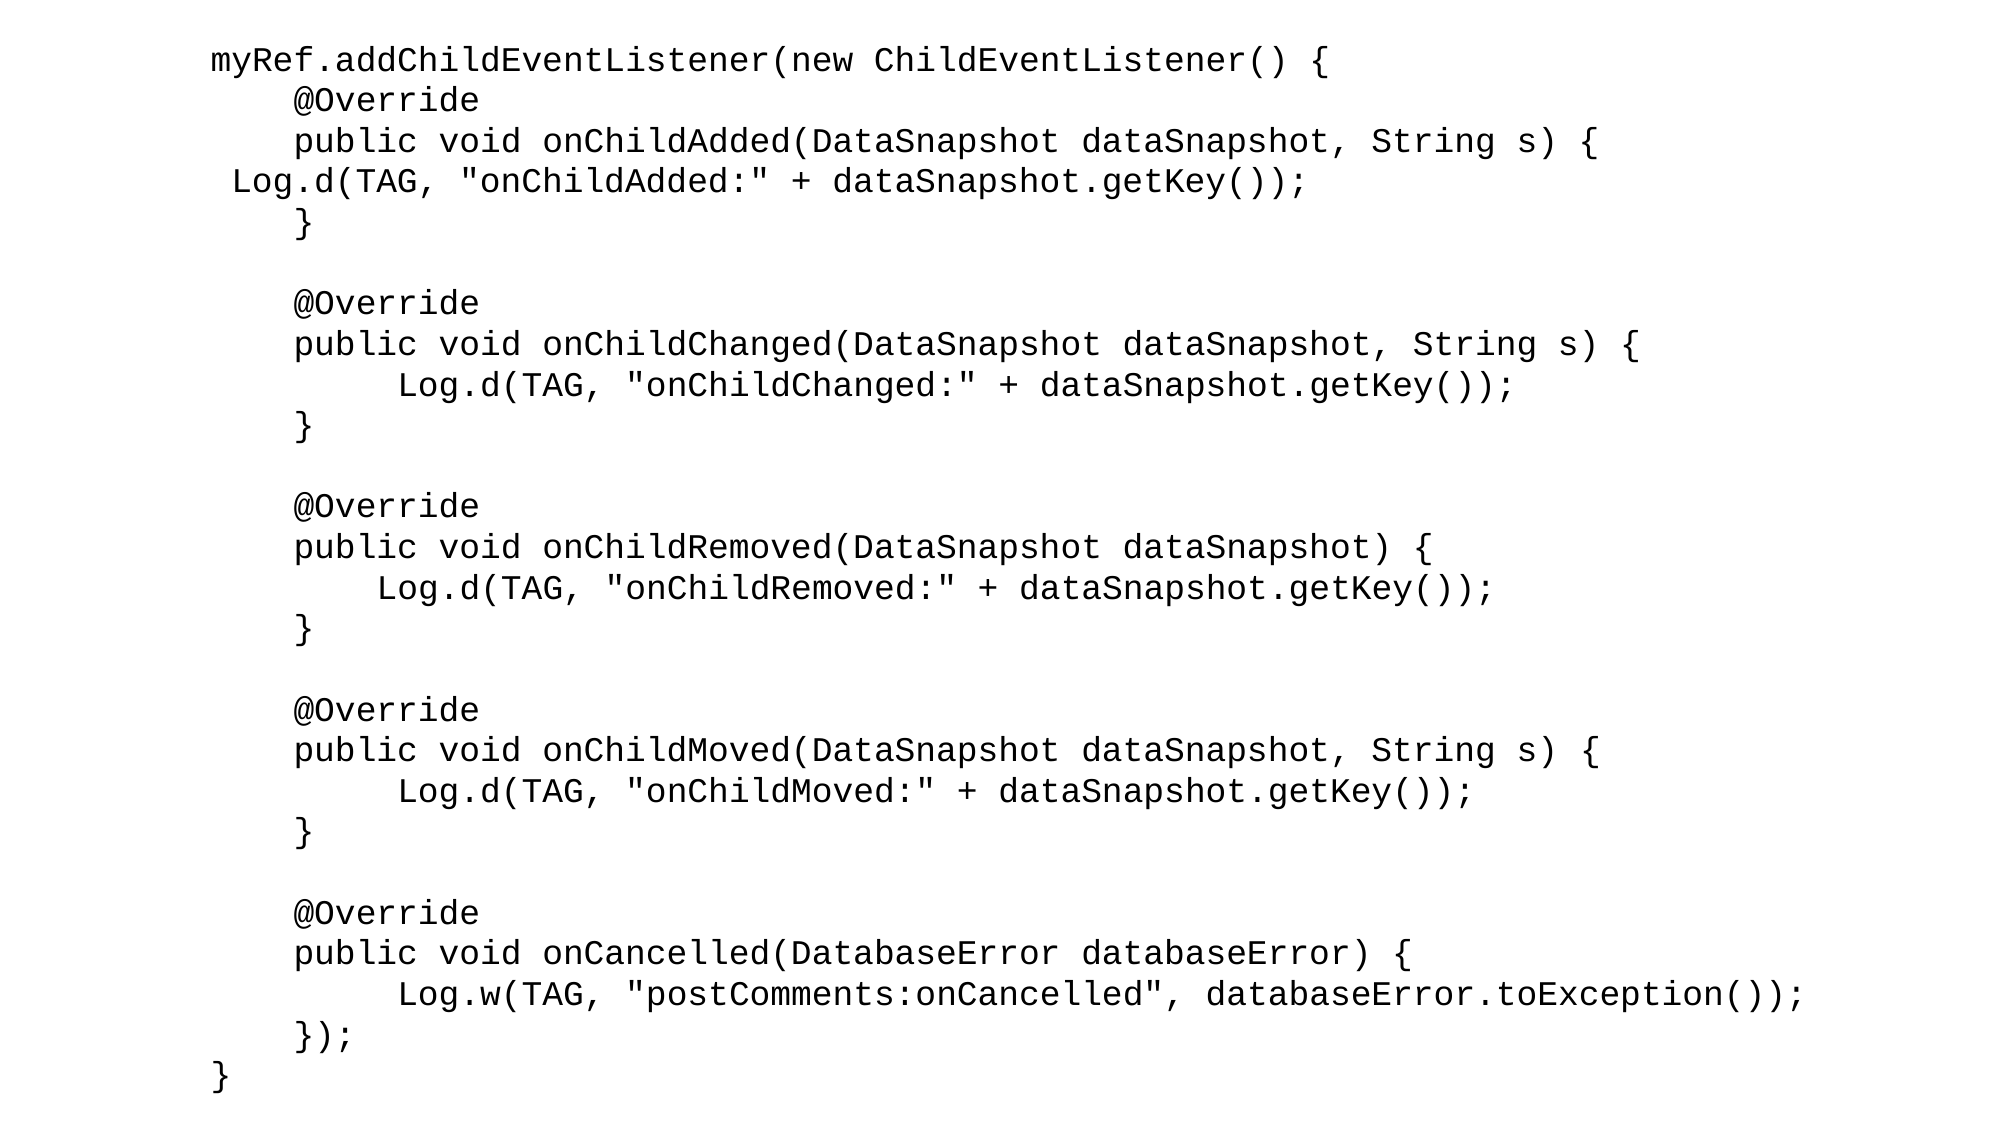

myRef.addChildEventListener(new ChildEventListener() {
    @Override
    public void onChildAdded(DataSnapshot dataSnapshot, String s) {
	 Log.d(TAG, "onChildAdded:" + dataSnapshot.getKey());
    }

    @Override
    public void onChildChanged(DataSnapshot dataSnapshot, String s) {
         Log.d(TAG, "onChildChanged:" + dataSnapshot.getKey());
    }

    @Override
    public void onChildRemoved(DataSnapshot dataSnapshot) {
        Log.d(TAG, "onChildRemoved:" + dataSnapshot.getKey());
    }

    @Override
    public void onChildMoved(DataSnapshot dataSnapshot, String s) {
         Log.d(TAG, "onChildMoved:" + dataSnapshot.getKey());
    }

    @Override
    public void onCancelled(DatabaseError databaseError) {
         Log.w(TAG, "postComments:onCancelled", databaseError.toException());
    });
}